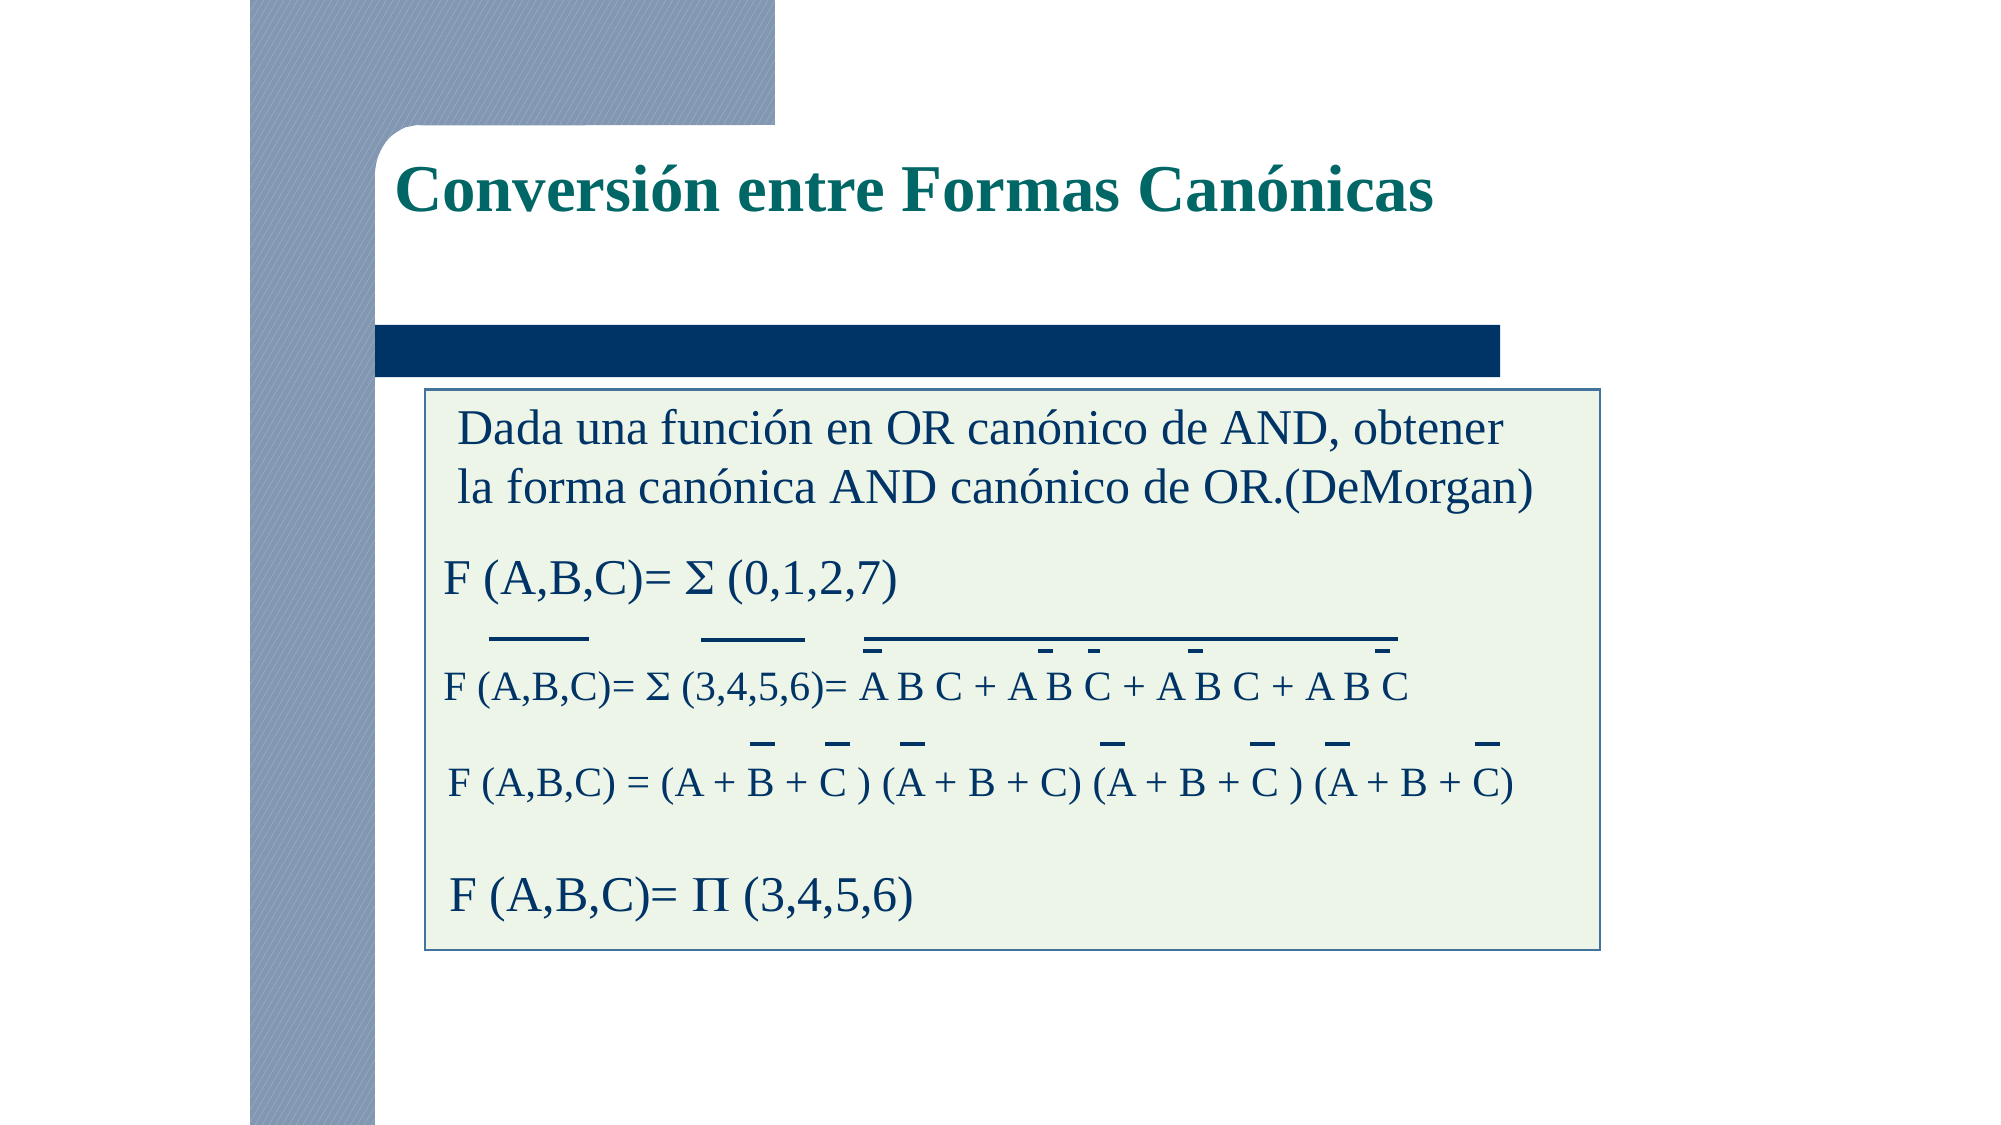

Conversión entre Formas Canónicas

			Dada una función en OR canónico de AND, obtener
			la forma canónica AND canónico de OR.(DeMorgan)

F (A,B,C)= Σ (0,1,2,7)

F (A,B,C)= Σ (3,4,5,6)= A B C + A B C + A B C + A B C

	F (A,B,C) = (A + B + C ) (A + B + C) (A + B + C ) (A + B + C)

		F (A,B,C)= Π (3,4,5,6)